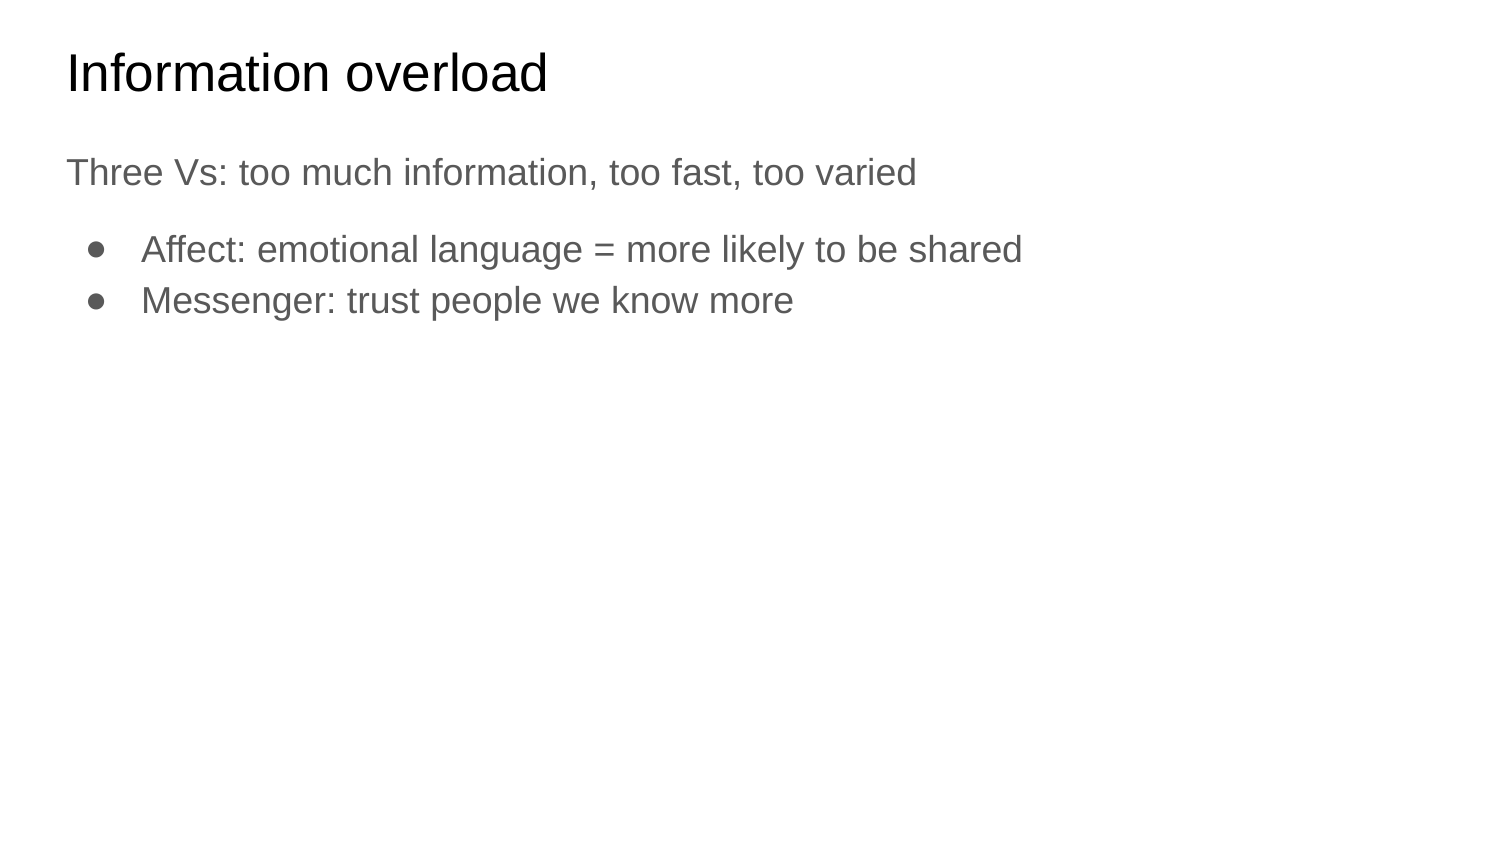

# Information overload
Three Vs: too much information, too fast, too varied
Affect: emotional language = more likely to be shared
Messenger: trust people we know more